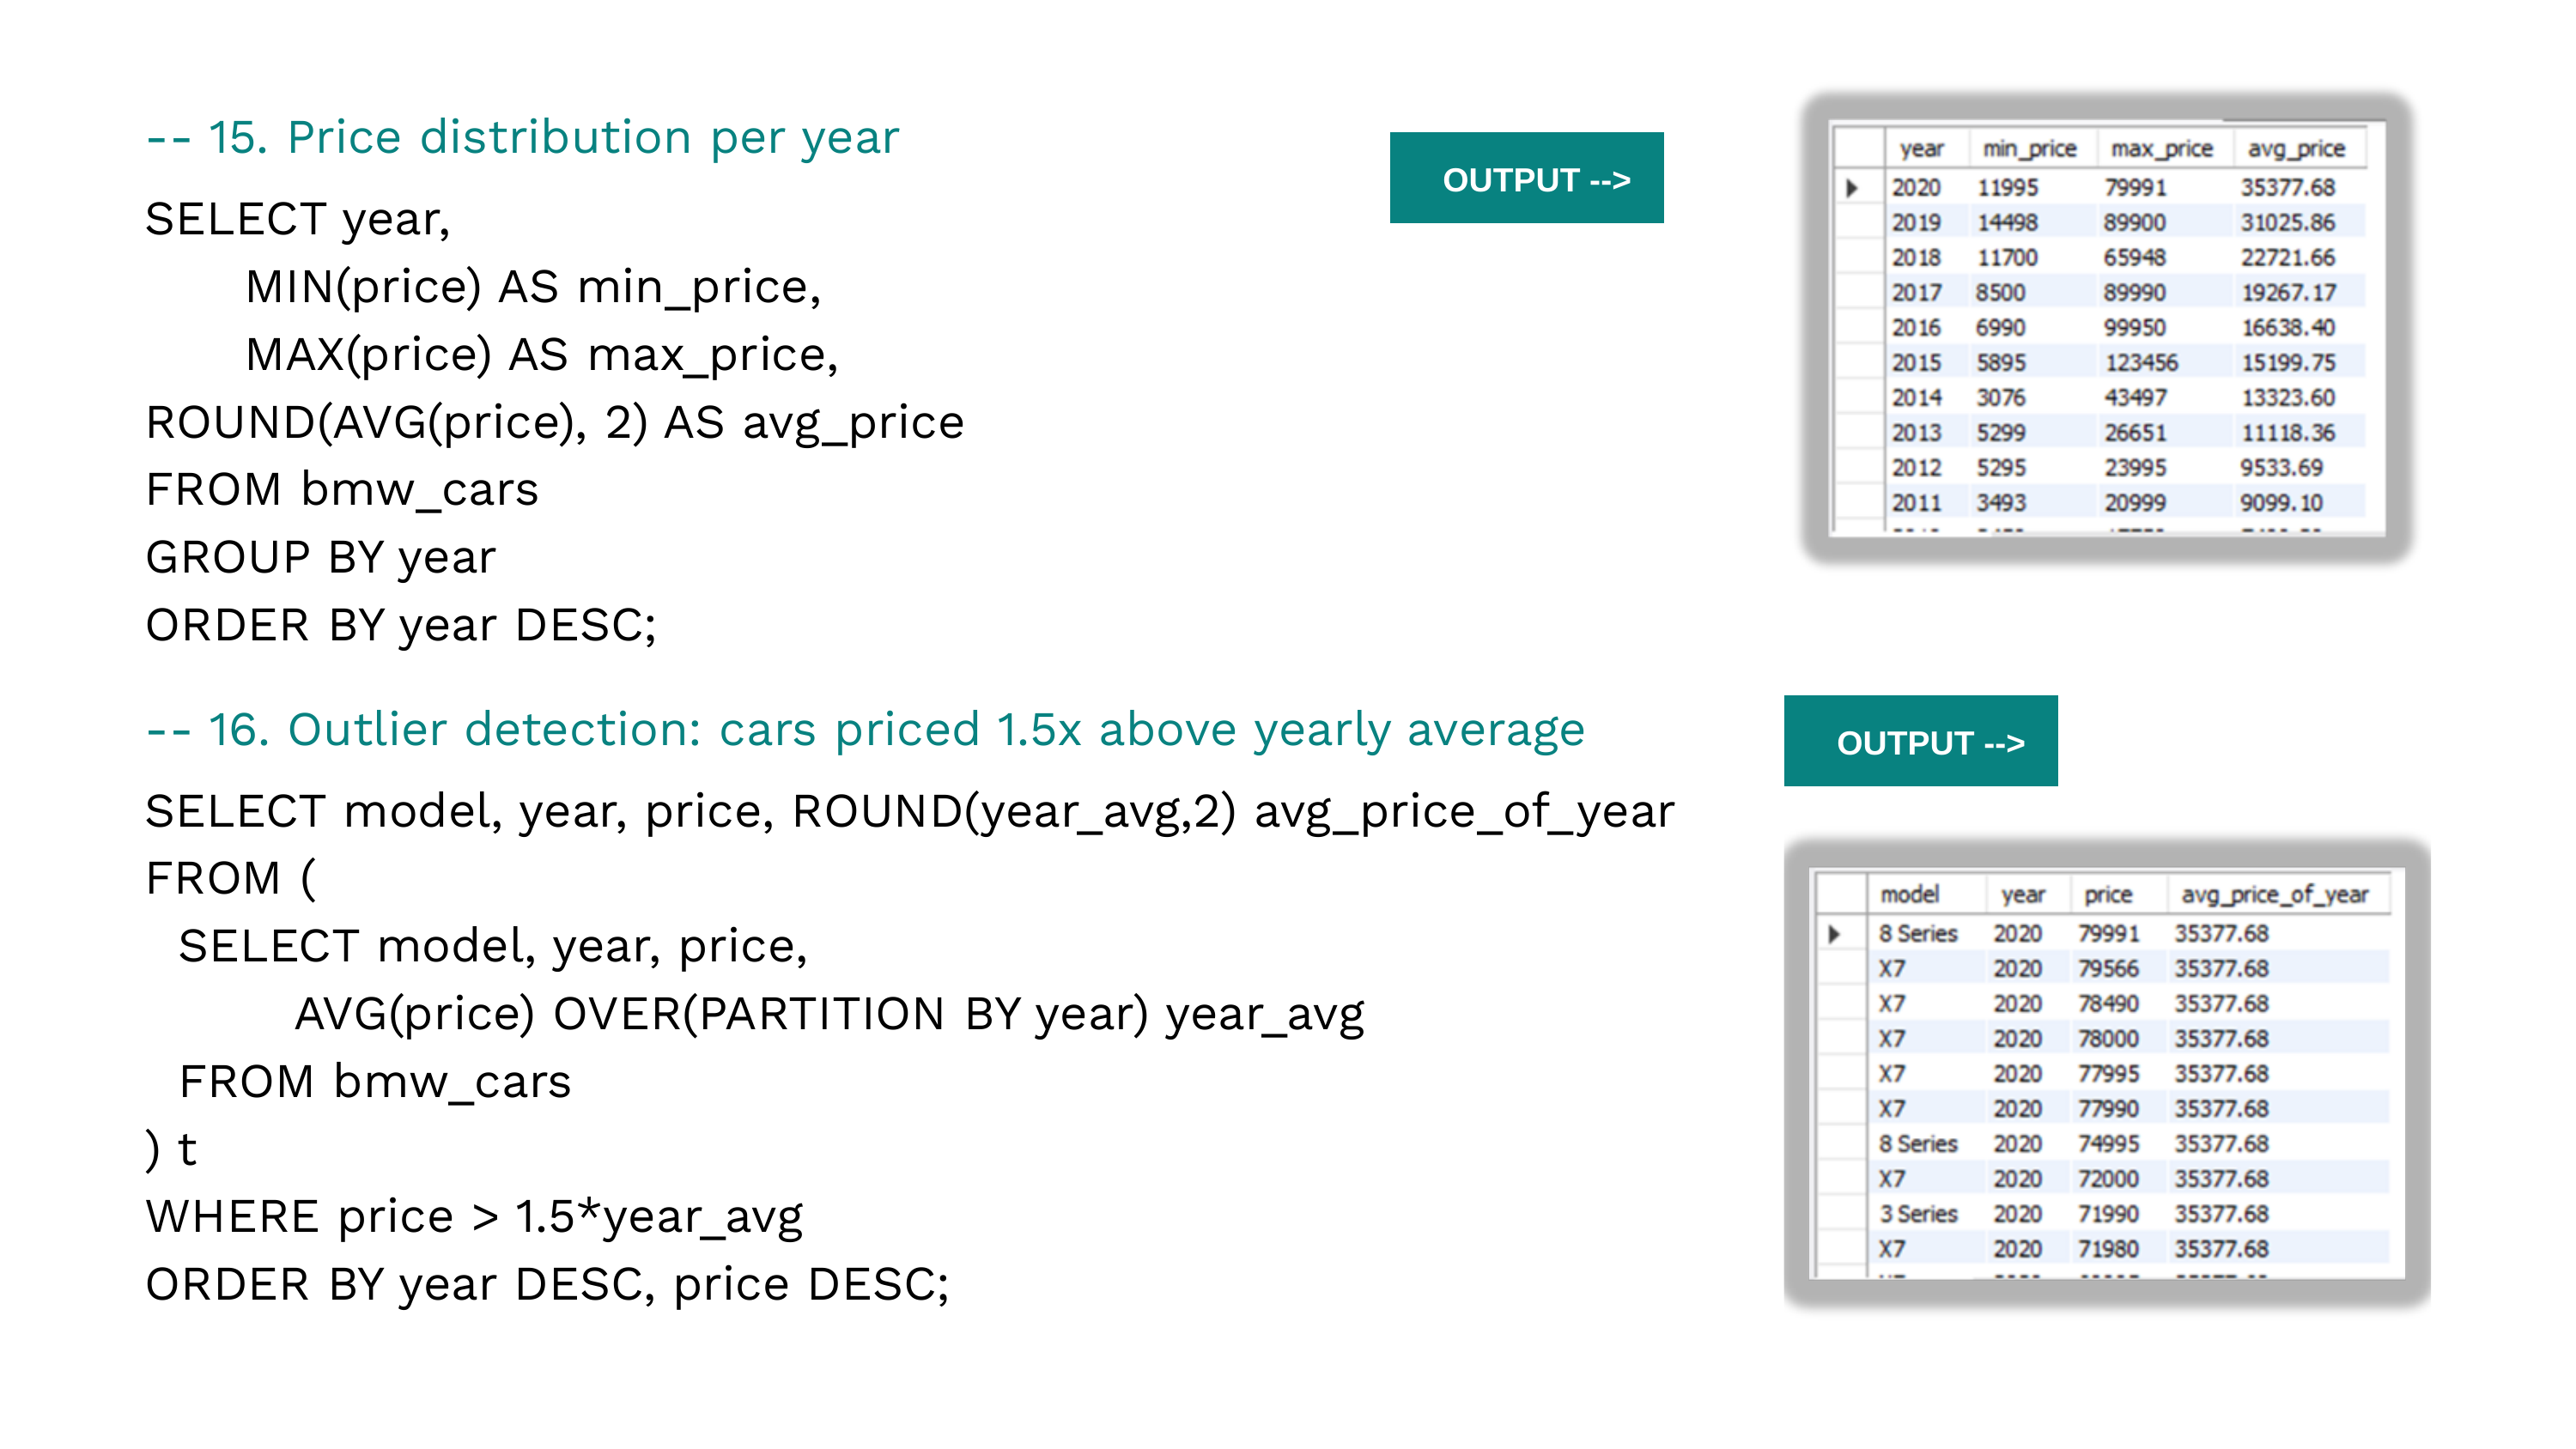

-- 15. Price distribution per year

OUTPUT -->
SELECT year,
      MIN(price) AS min_price,
      MAX(price) AS max_price,
ROUND(AVG(price), 2) AS avg_price
FROM bmw_cars
GROUP BY year
ORDER BY year DESC;
-- 16. Outlier detection: cars priced 1.5x above yearly average

OUTPUT -->
SELECT model, year, price, ROUND(year_avg,2) avg_price_of_year
FROM (
  SELECT model, year, price,
         AVG(price) OVER(PARTITION BY year) year_avg
  FROM bmw_cars
) t
WHERE price > 1.5*year_avg
ORDER BY year DESC, price DESC;